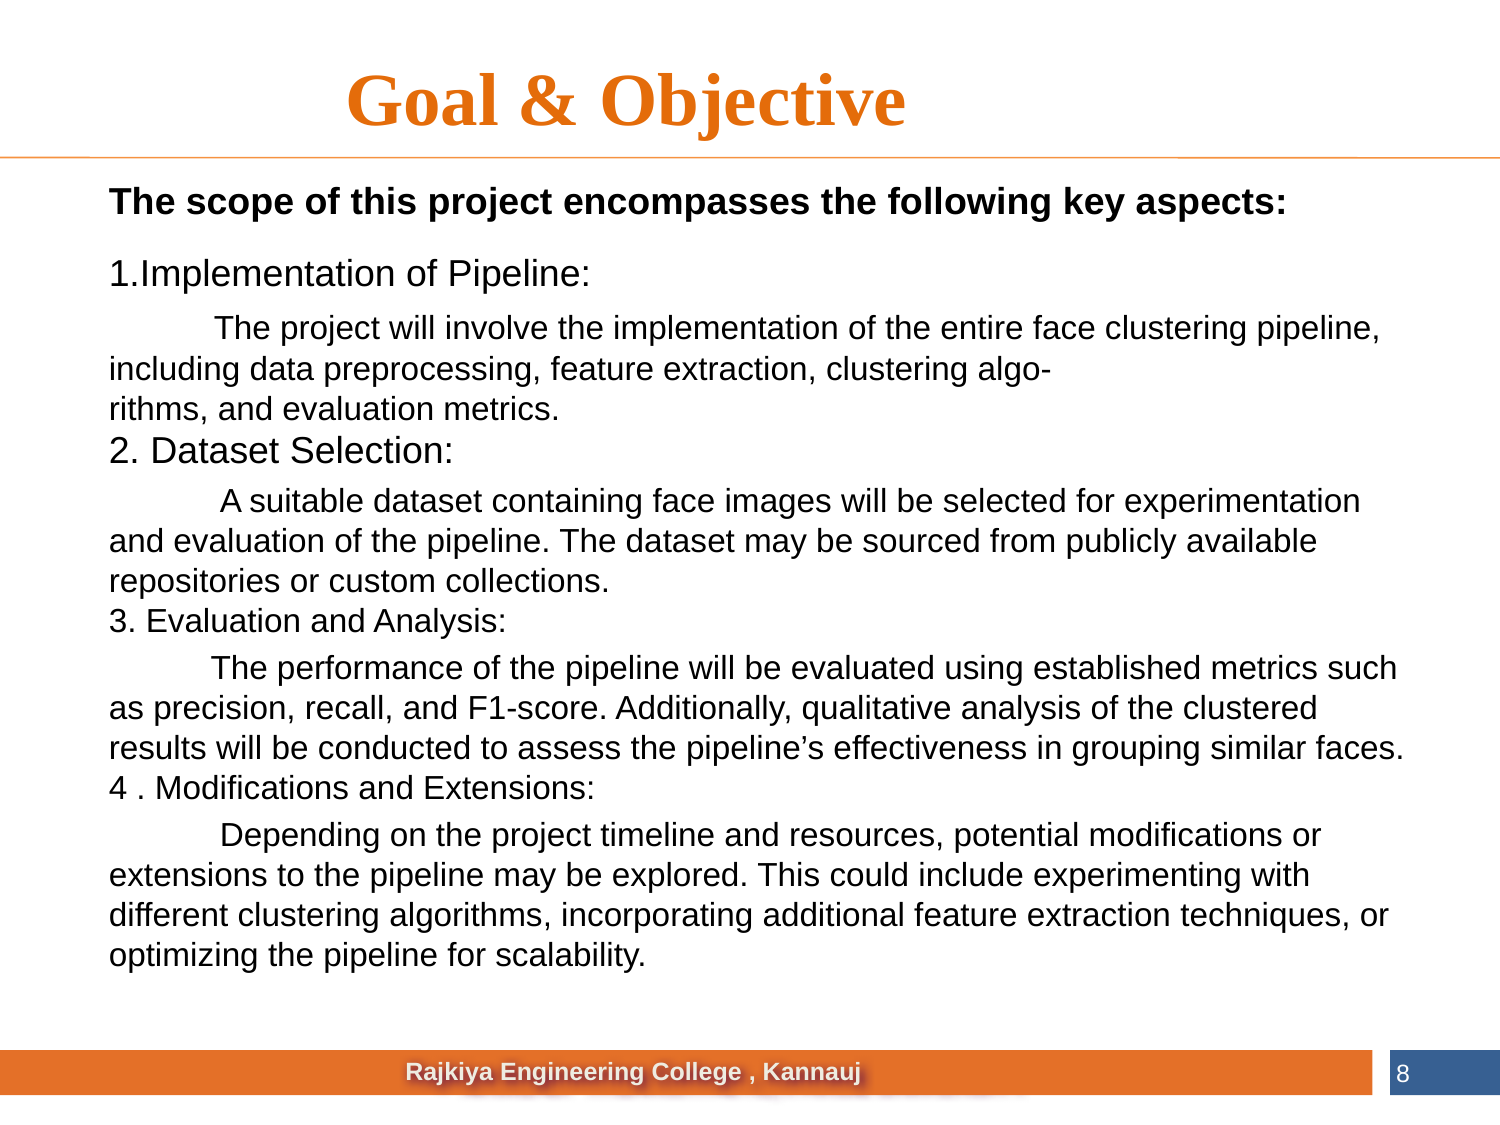

Goal & Objective
The scope of this project encompasses the following key aspects:
1.Implementation of Pipeline:
          The project will involve the implementation of the entire face clustering pipeline, including data preprocessing, feature extraction, clustering algo-
rithms, and evaluation metrics.
2. Dataset Selection:
            A suitable dataset containing face images will be selected for experimentation and evaluation of the pipeline. The dataset may be sourced from publicly available repositories or custom collections.
3. Evaluation and Analysis:
           The performance of the pipeline will be evaluated using established metrics such as precision, recall, and F1-score. Additionally, qualitative analysis of the clustered results will be conducted to assess the pipeline’s effectiveness in grouping similar faces.
4 . Modifications and Extensions:
            Depending on the project timeline and resources, potential modifications or extensions to the pipeline may be explored. This could include experimenting with different clustering algorithms, incorporating additional feature extraction techniques, or optimizing the pipeline for scalability.

8
 Rajkiya Engineering College , Kannauj

                               NAME OF THE INSTITUTE, PARUL UNIVERSITY